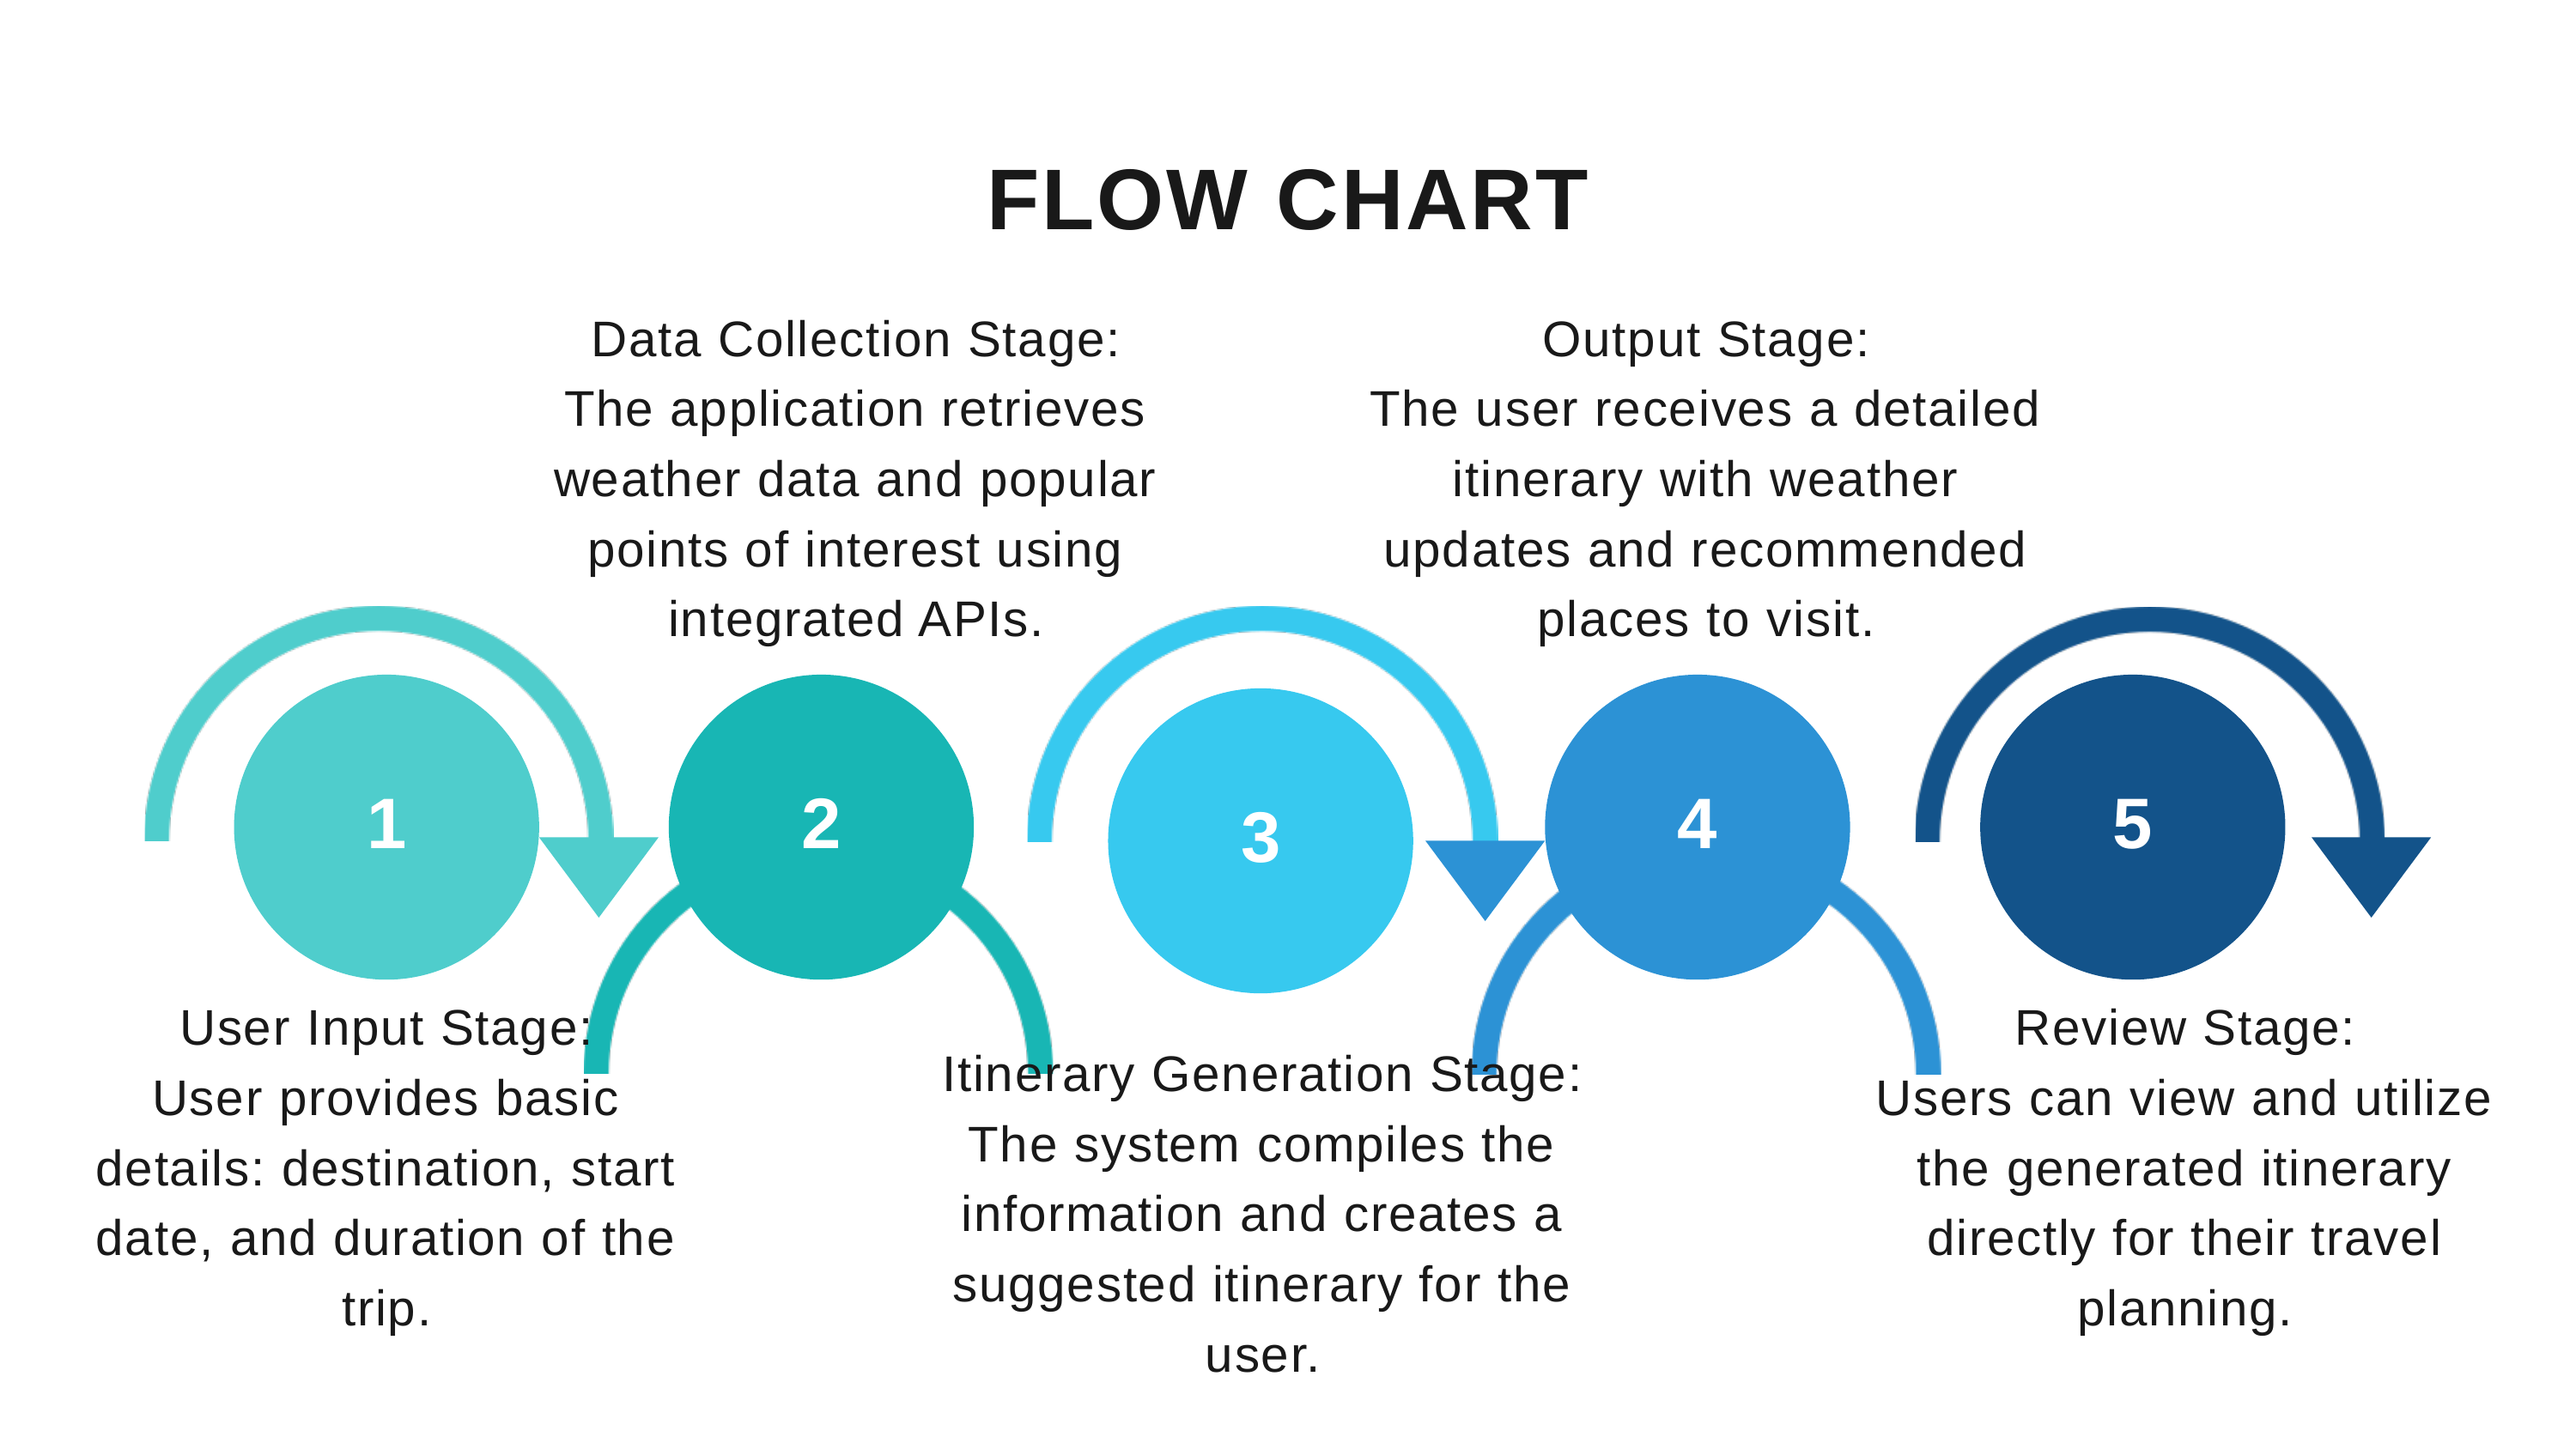

FLOW CHART
Data Collection Stage:
The application retrieves weather data and popular points of interest using integrated APIs.

Output Stage:
The user receives a detailed itinerary with weather updates and recommended places to visit.

1

2

4

5

3

User Input Stage:
User provides basic details: destination, start date, and duration of the trip.

Review Stage:
Users can view and utilize the generated itinerary directly for their travel planning.

Itinerary Generation Stage:
The system compiles the information and creates a suggested itinerary for the user.